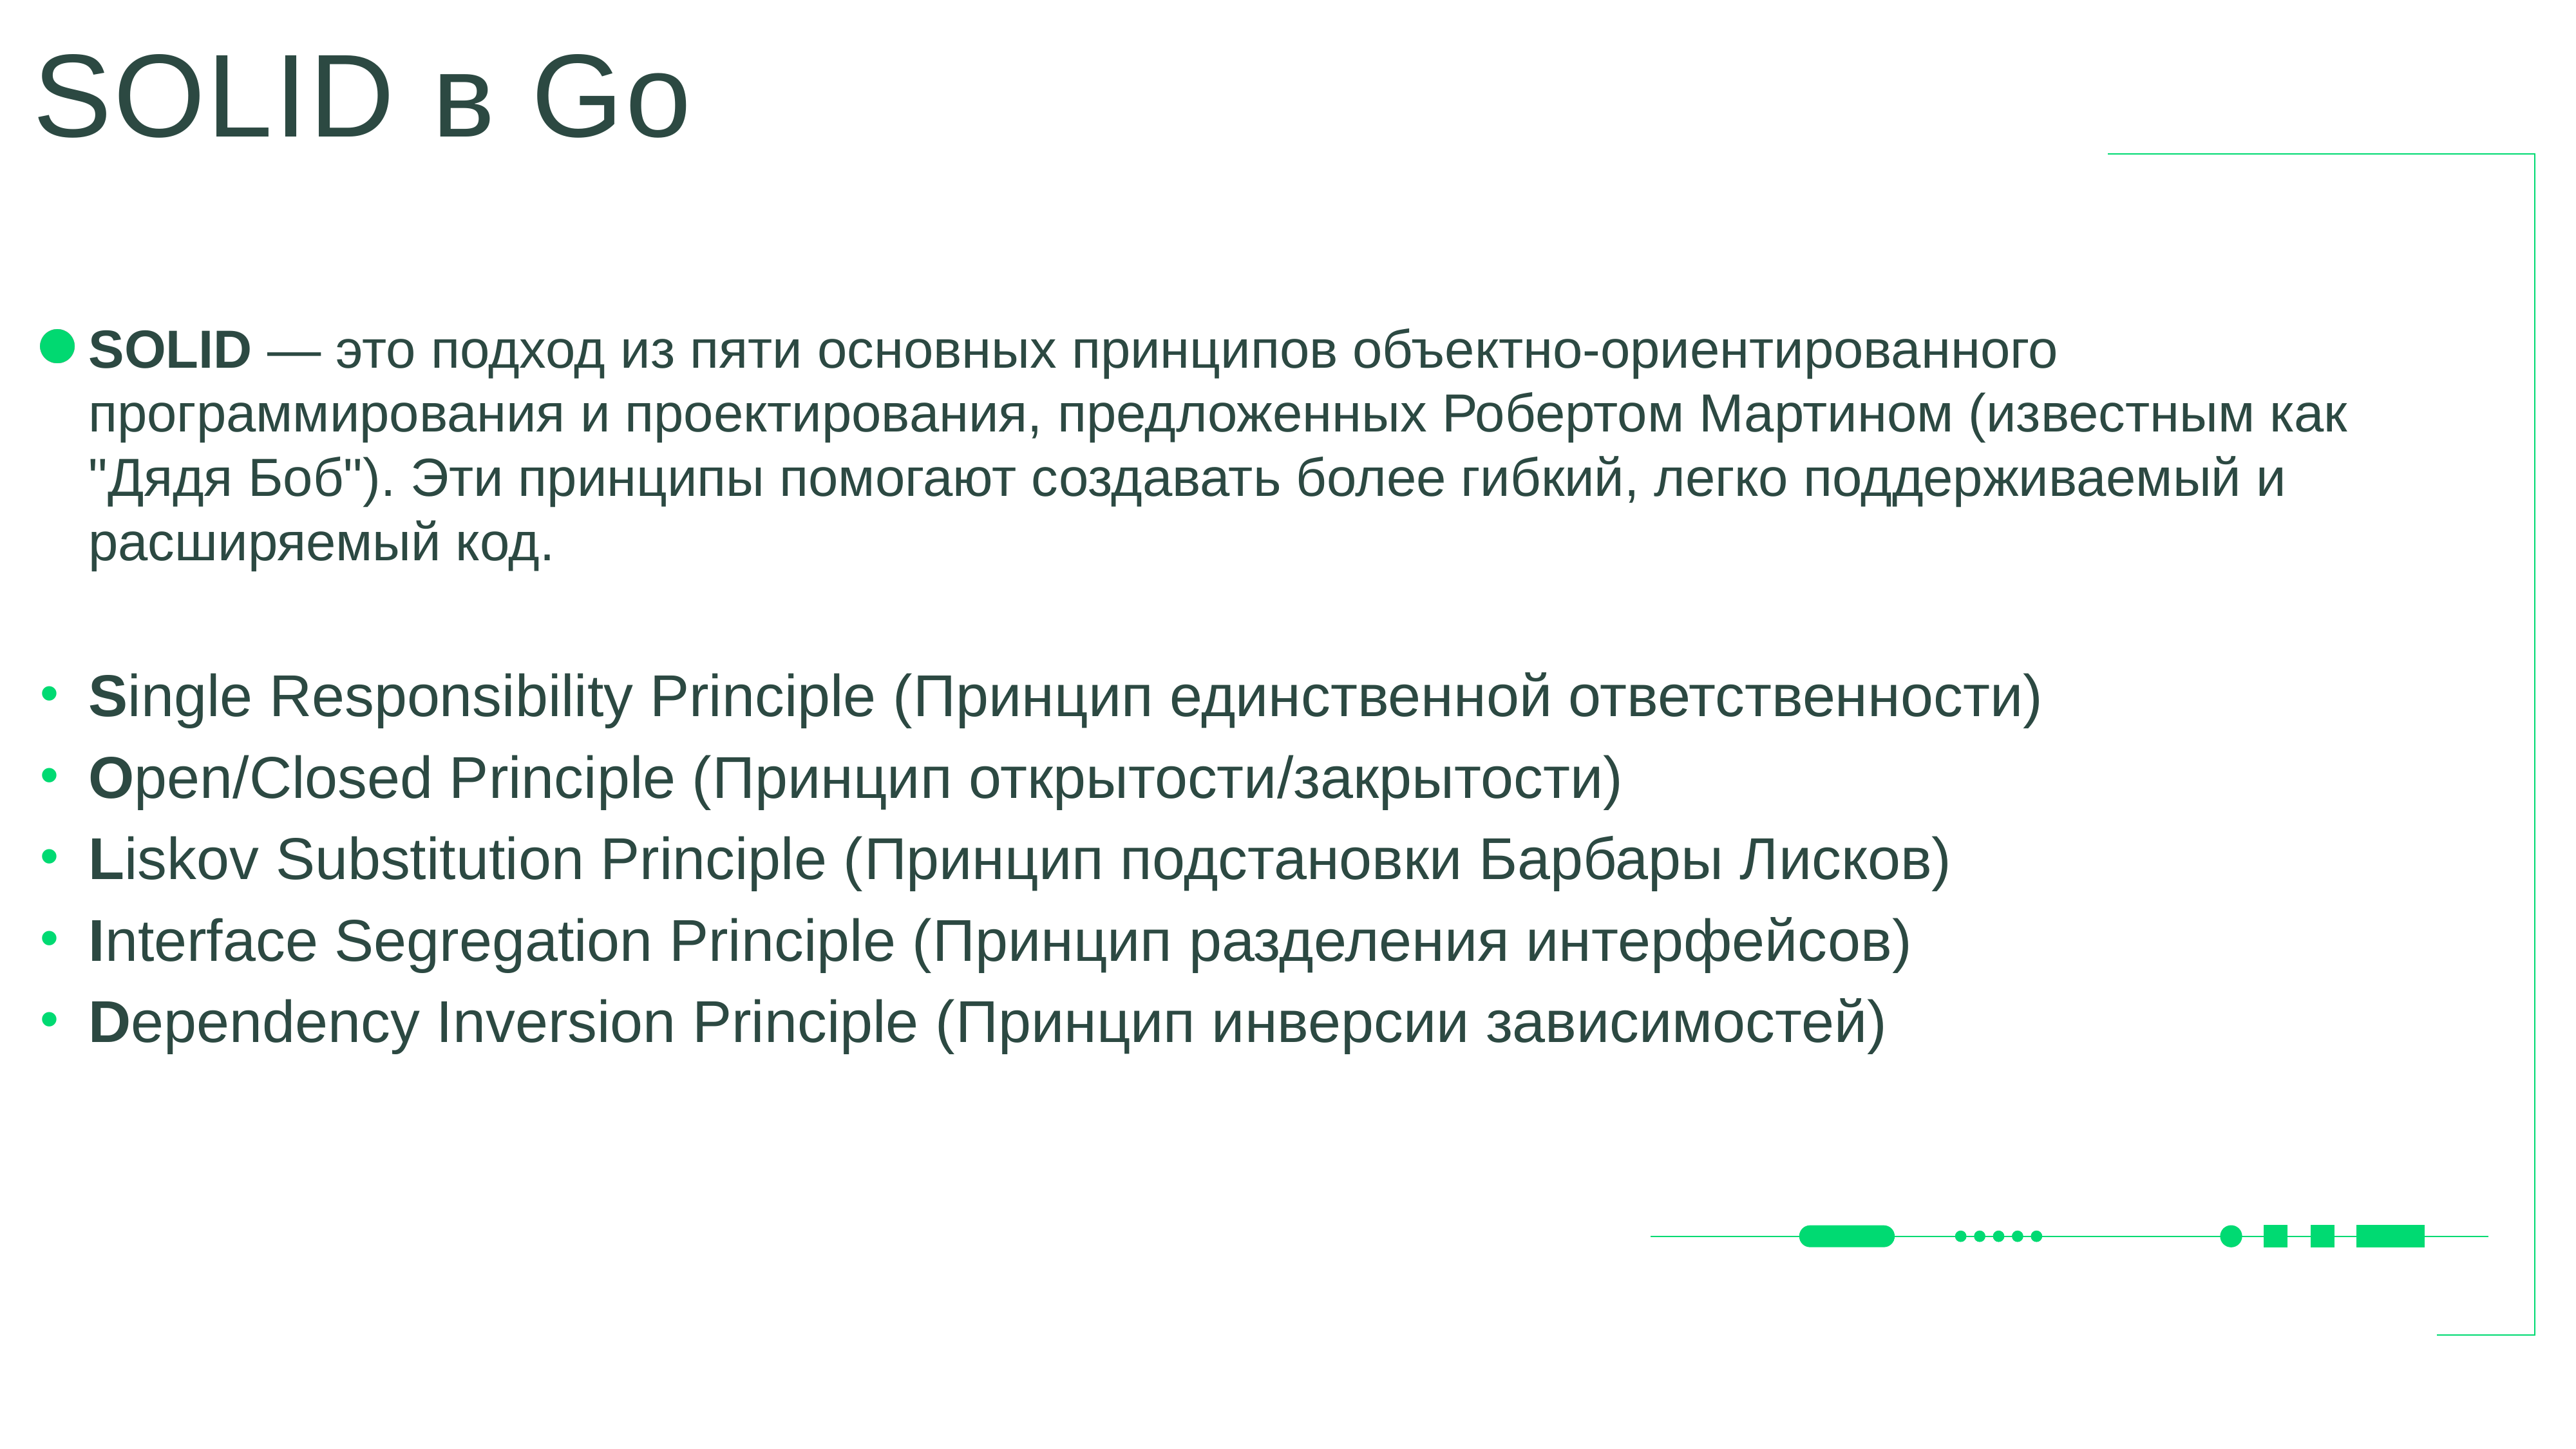

# SOLID в Go

SOLID — это подход из пяти основных принципов объектно-ориентированного программирования и проектирования, предложенных Робертом Мартином (известным как "Дядя Боб"). Эти принципы помогают создавать более гибкий, легко поддерживаемый и расширяемый код.

Single Responsibility Principle (Принцип единственной ответственности)
Open/Closed Principle (Принцип открытости/закрытости)
Liskov Substitution Principle (Принцип подстановки Барбары Лисков)
Interface Segregation Principle (Принцип разделения интерфейсов)
Dependency Inversion Principle (Принцип инверсии зависимостей)